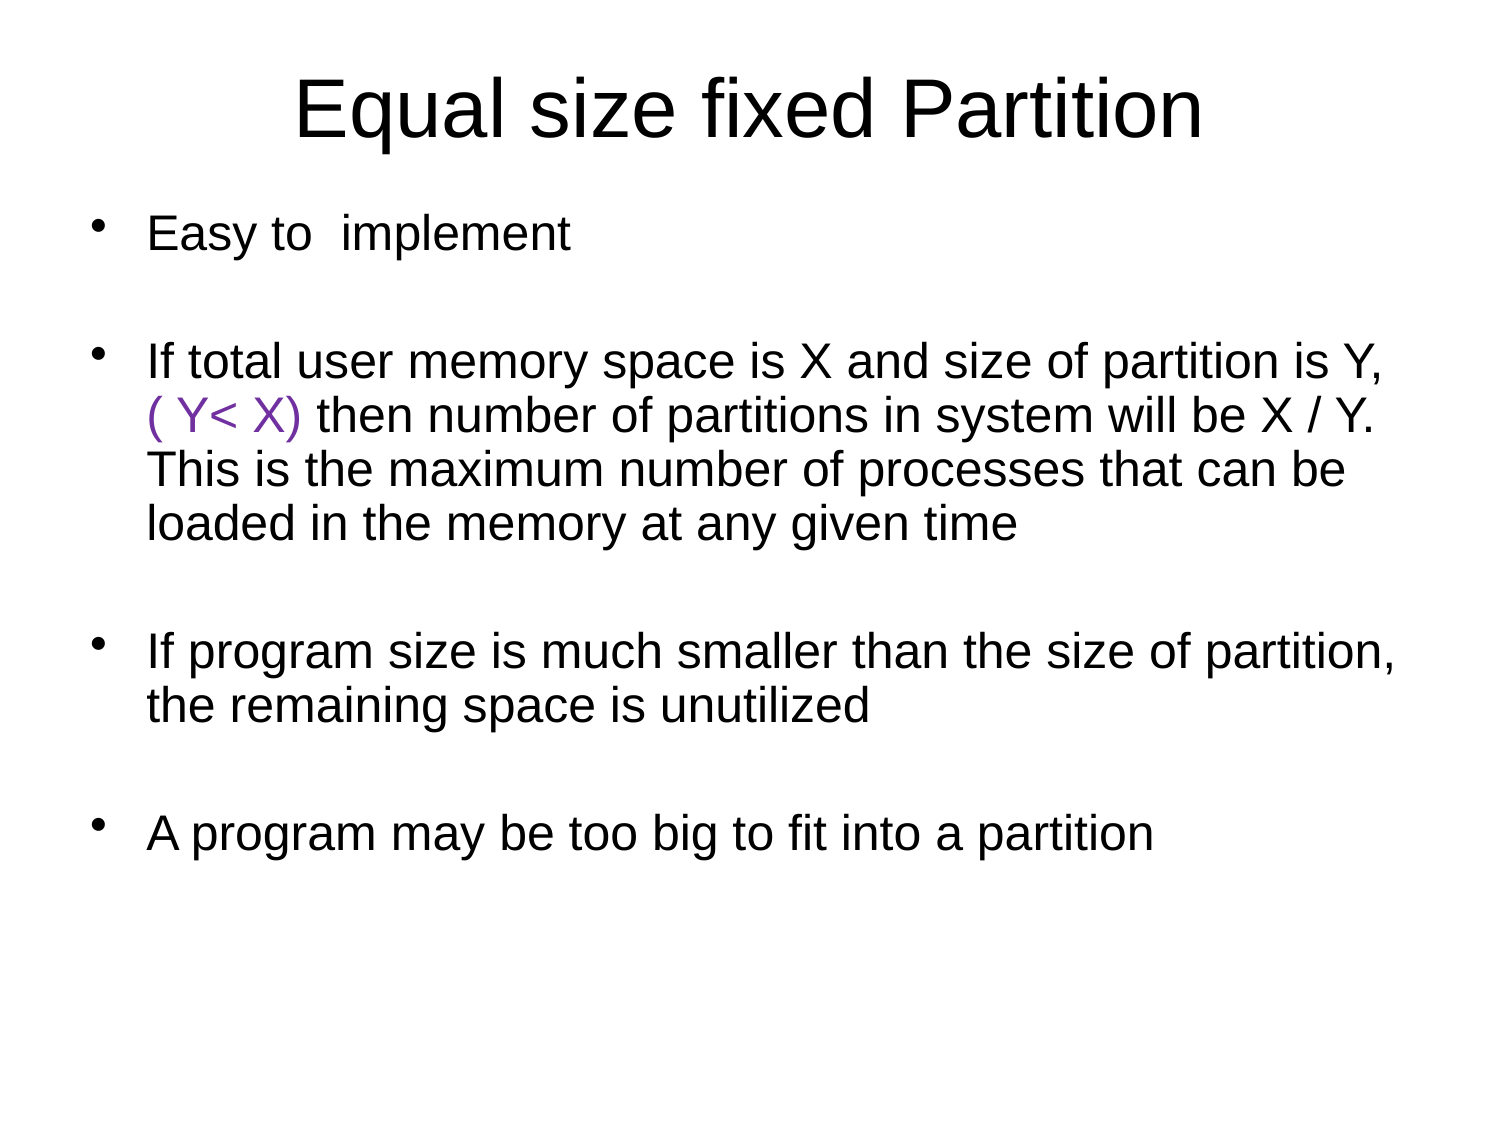

# Equal size fixed Partition
Easy to  implement

If total user memory space is X and size of partition is Y, ( Y< X) then number of partitions in system will be X / Y. This is the maximum number of processes that can be loaded in the memory at any given time

If program size is much smaller than the size of partition, the remaining space is unutilized

A program may be too big to fit into a partition